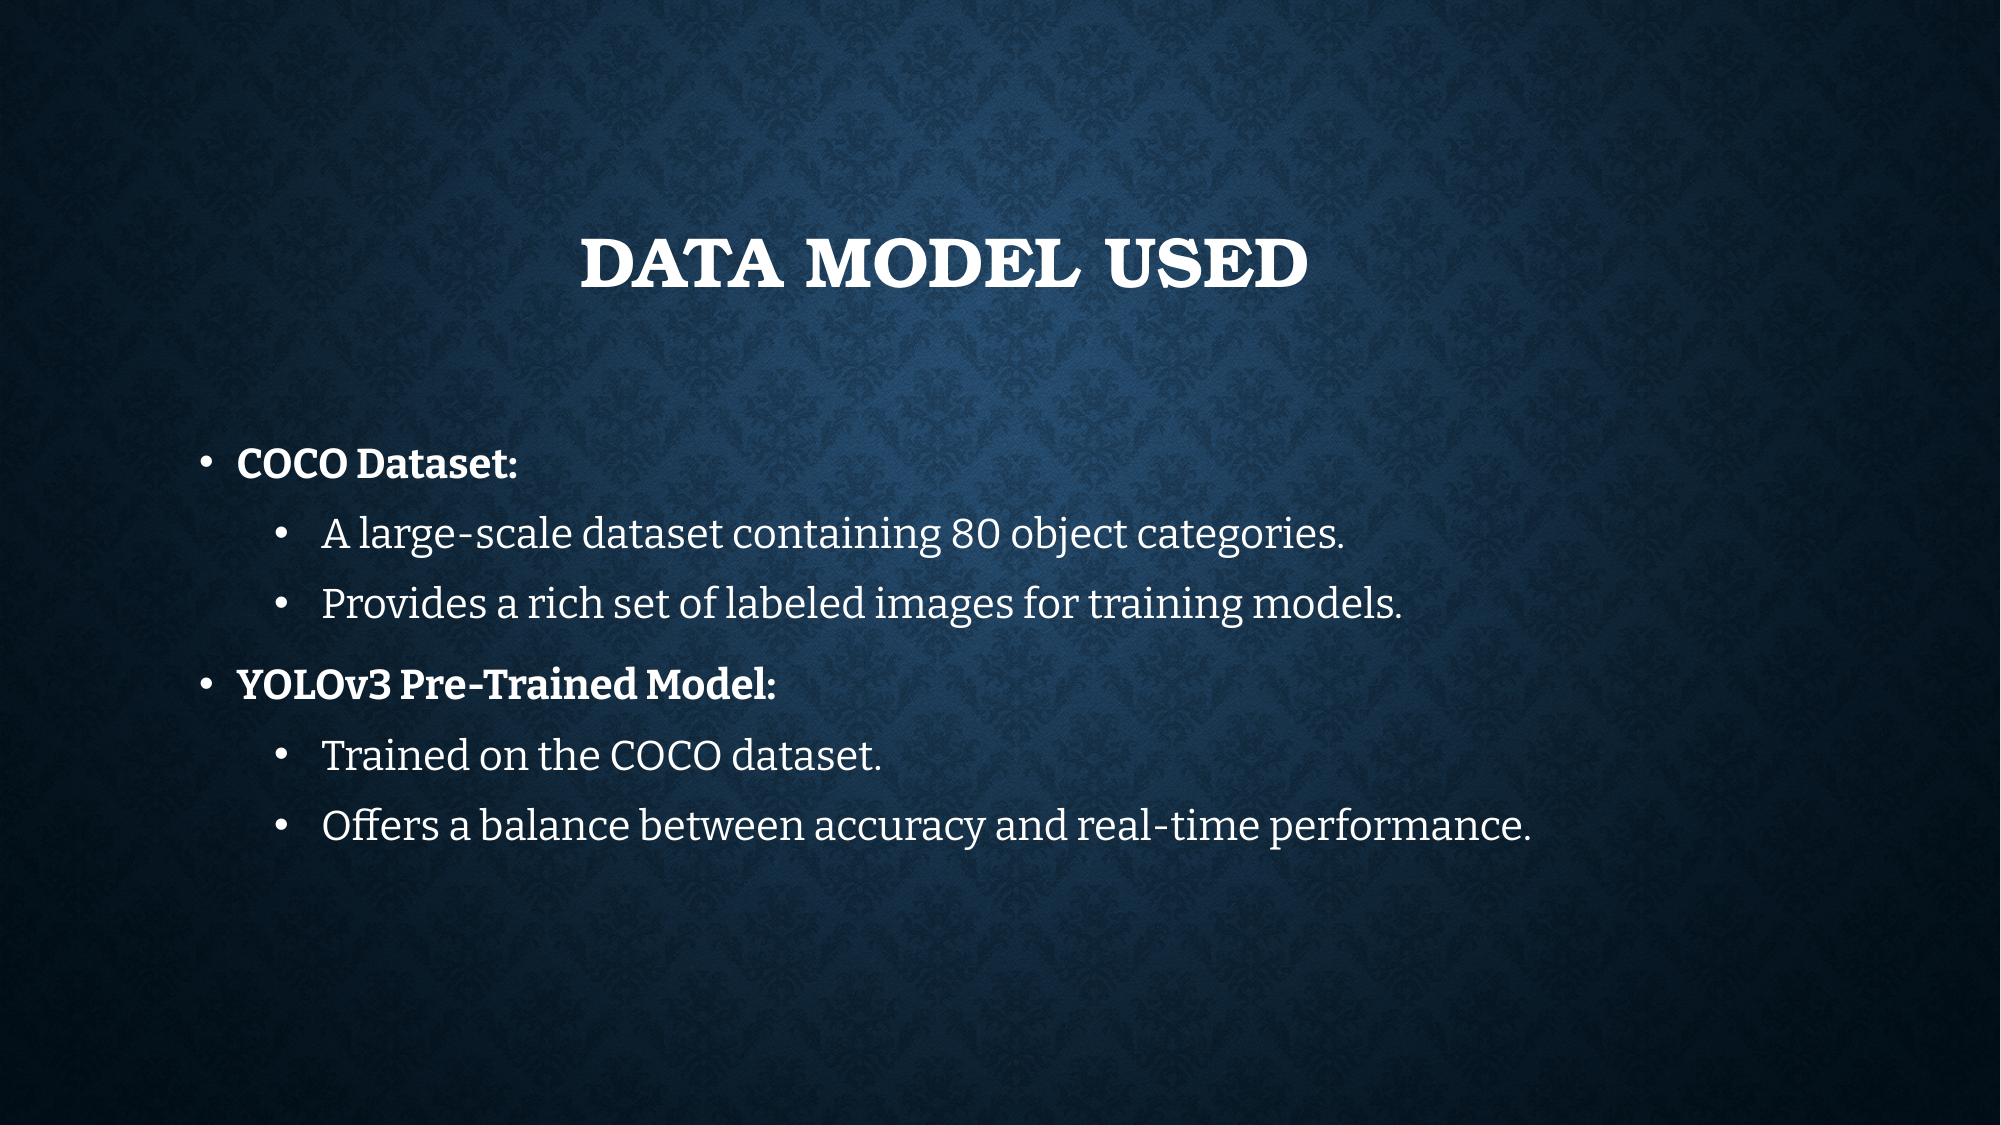

# Data Model Used
COCO Dataset:
A large-scale dataset containing 80 object categories.
Provides a rich set of labeled images for training models.
YOLOv3 Pre-Trained Model:
Trained on the COCO dataset.
Offers a balance between accuracy and real-time performance.